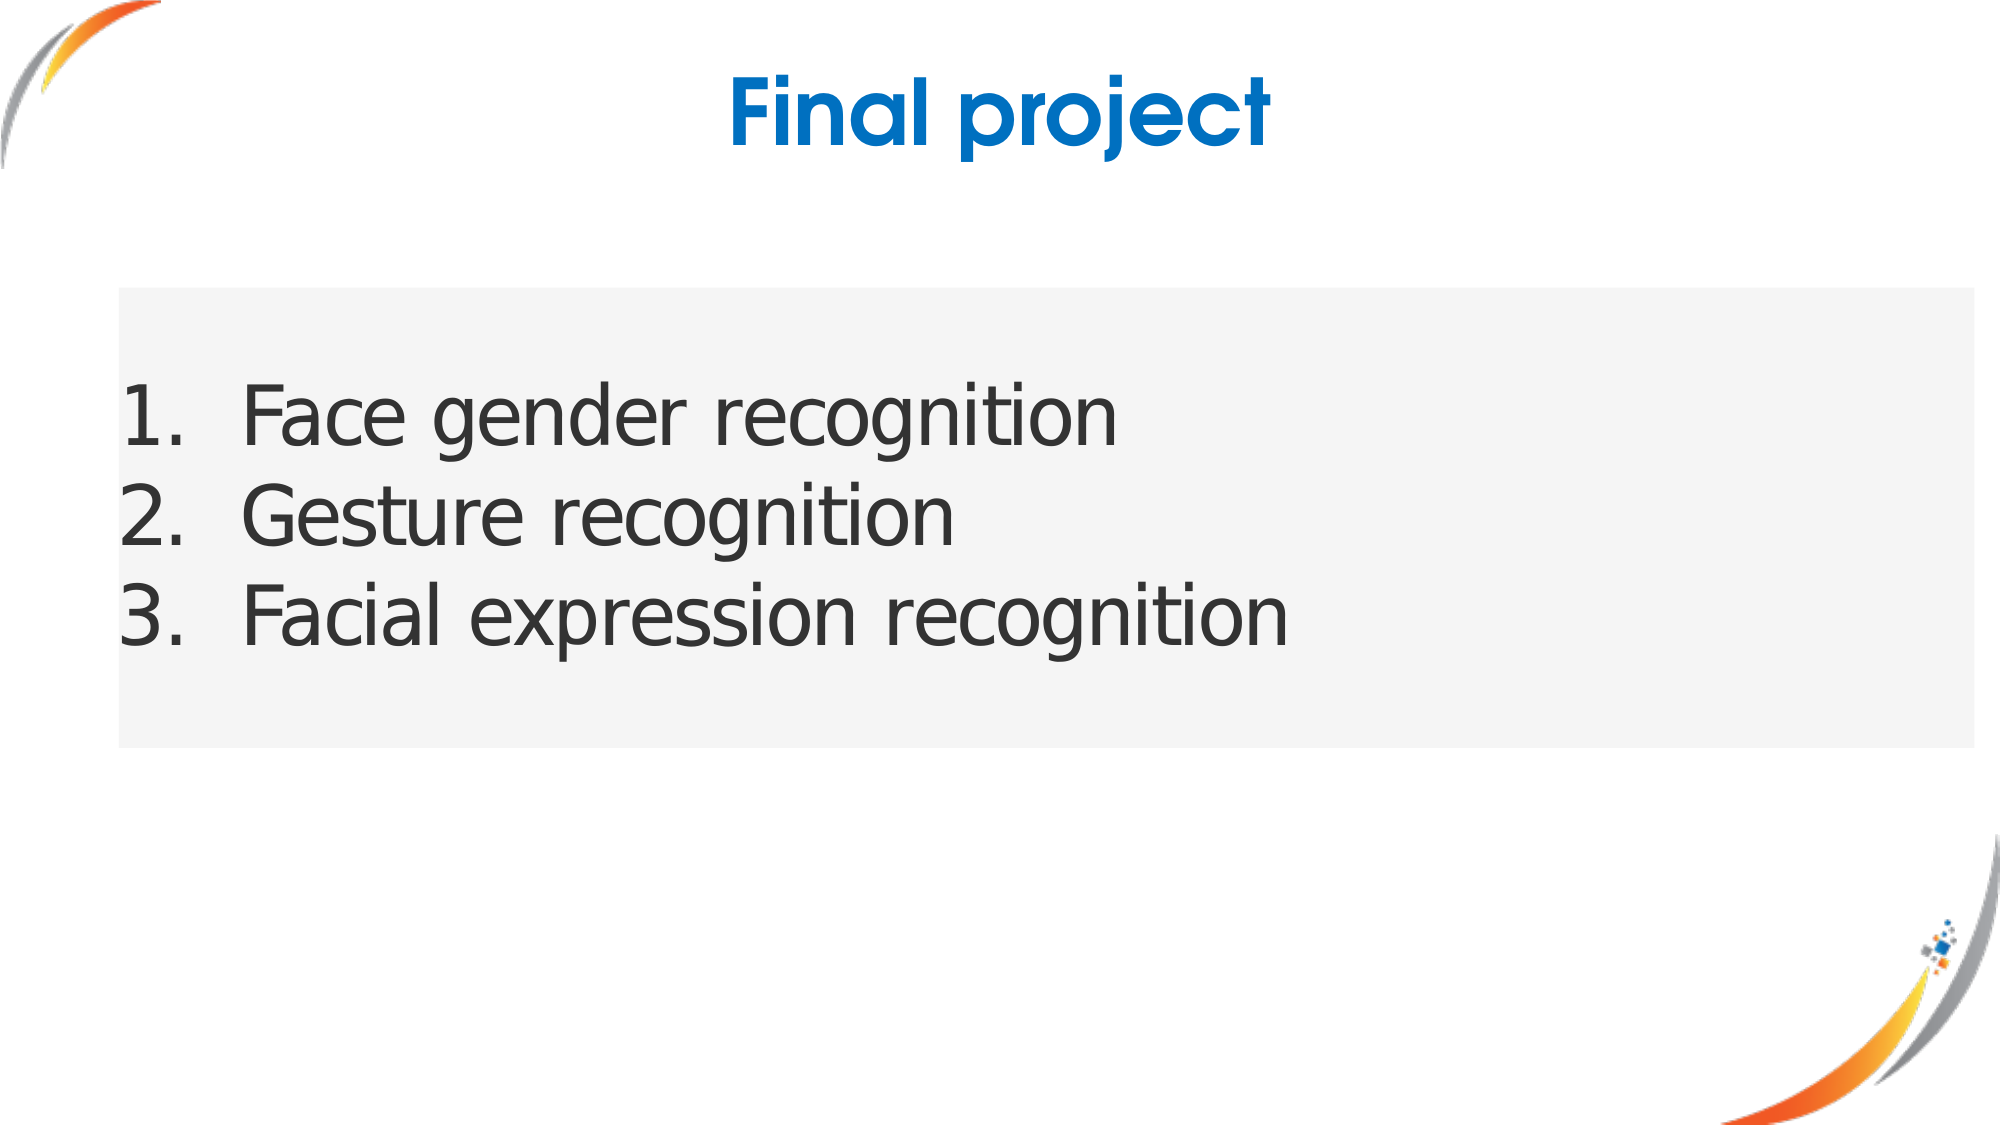

Final project
Face gender recognition
Gesture recognition
Facial expression recognition